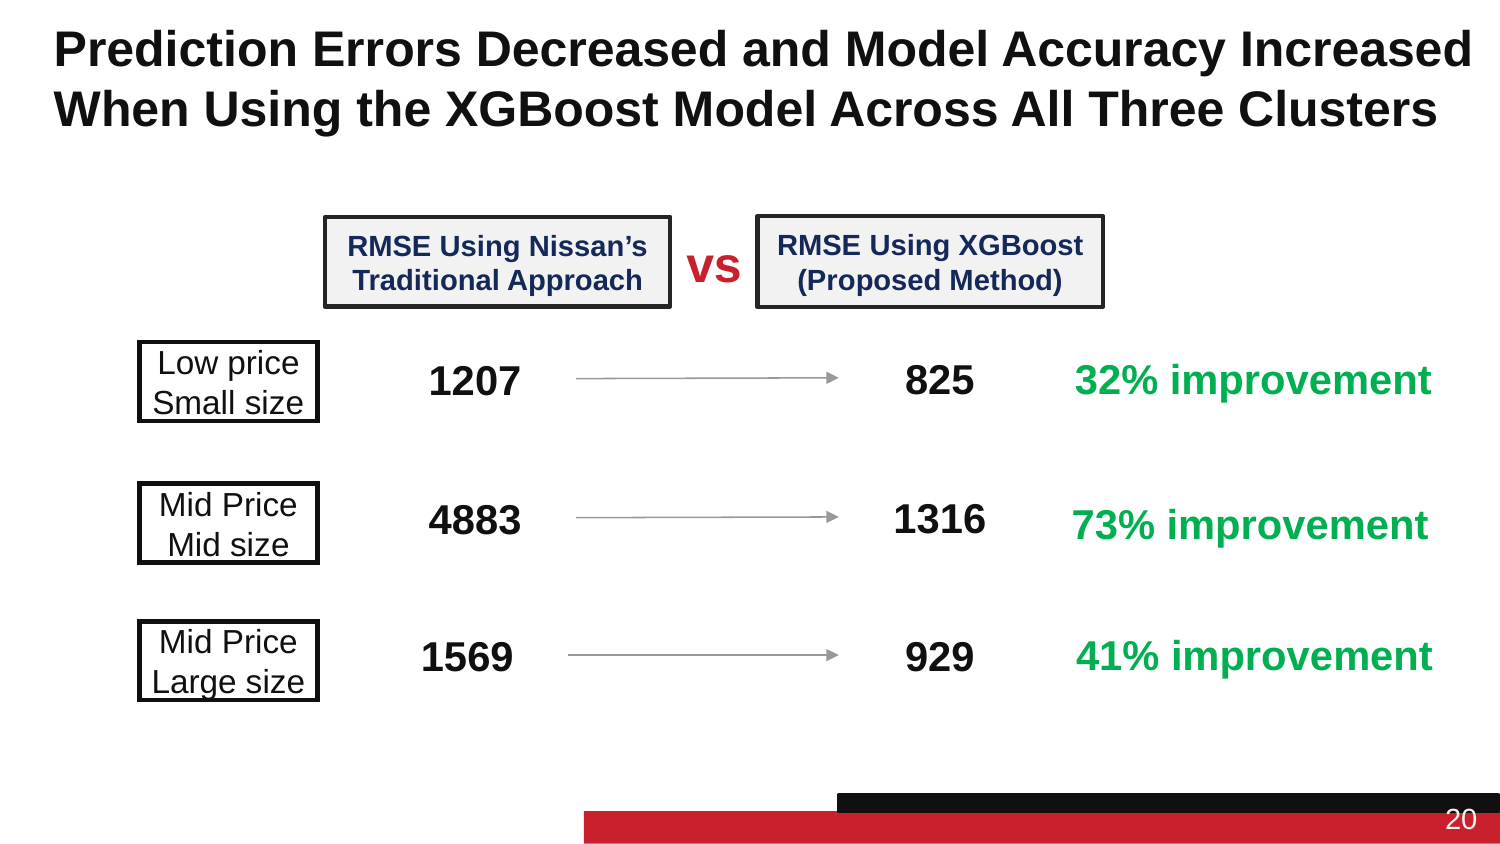

Prediction Errors Decreased and Model Accuracy Increased When Using the XGBoost Model Across All Three Clusters
RMSE Using XGBoost
(Proposed Method)
RMSE Using Nissan’s Traditional Approach
vs
Low price
Small size
825
32% improvement
1207
Mid Price
Mid size
1316
4883
73% improvement
Mid Price
Large size
41% improvement
1569
929
20